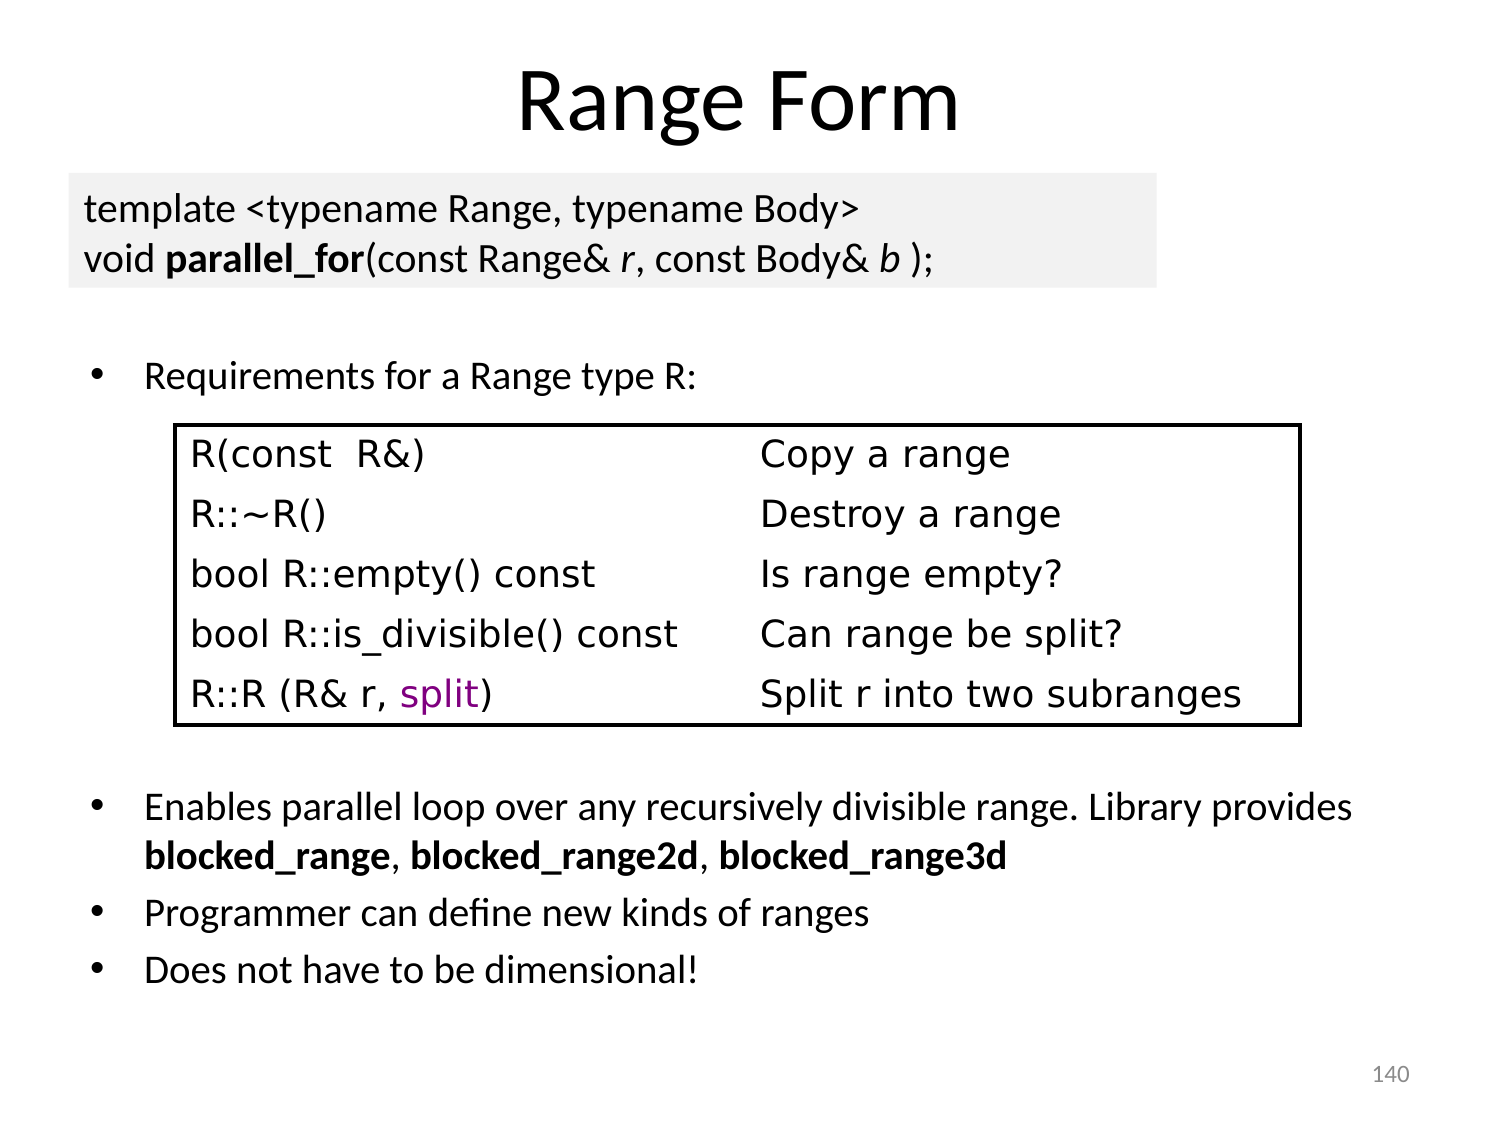

# Range Form
template <typename Range, typename Body>
void parallel_for(const Range& r, const Body& b );

Requirements for a Range type R:

Enables parallel loop over any recursively divisible range. Library provides blocked_range, blocked_range2d, blocked_range3d
Programmer can define new kinds of ranges
Does not have to be dimensional!

| R(const R&) | Copy a range |
| --- | --- |
| R::~R() | Destroy a range |
| bool R::empty() const | Is range empty? |
| bool R::is\_divisible() const | Can range be split? |
| R::R (R& r, split) | Split r into two subranges |
140